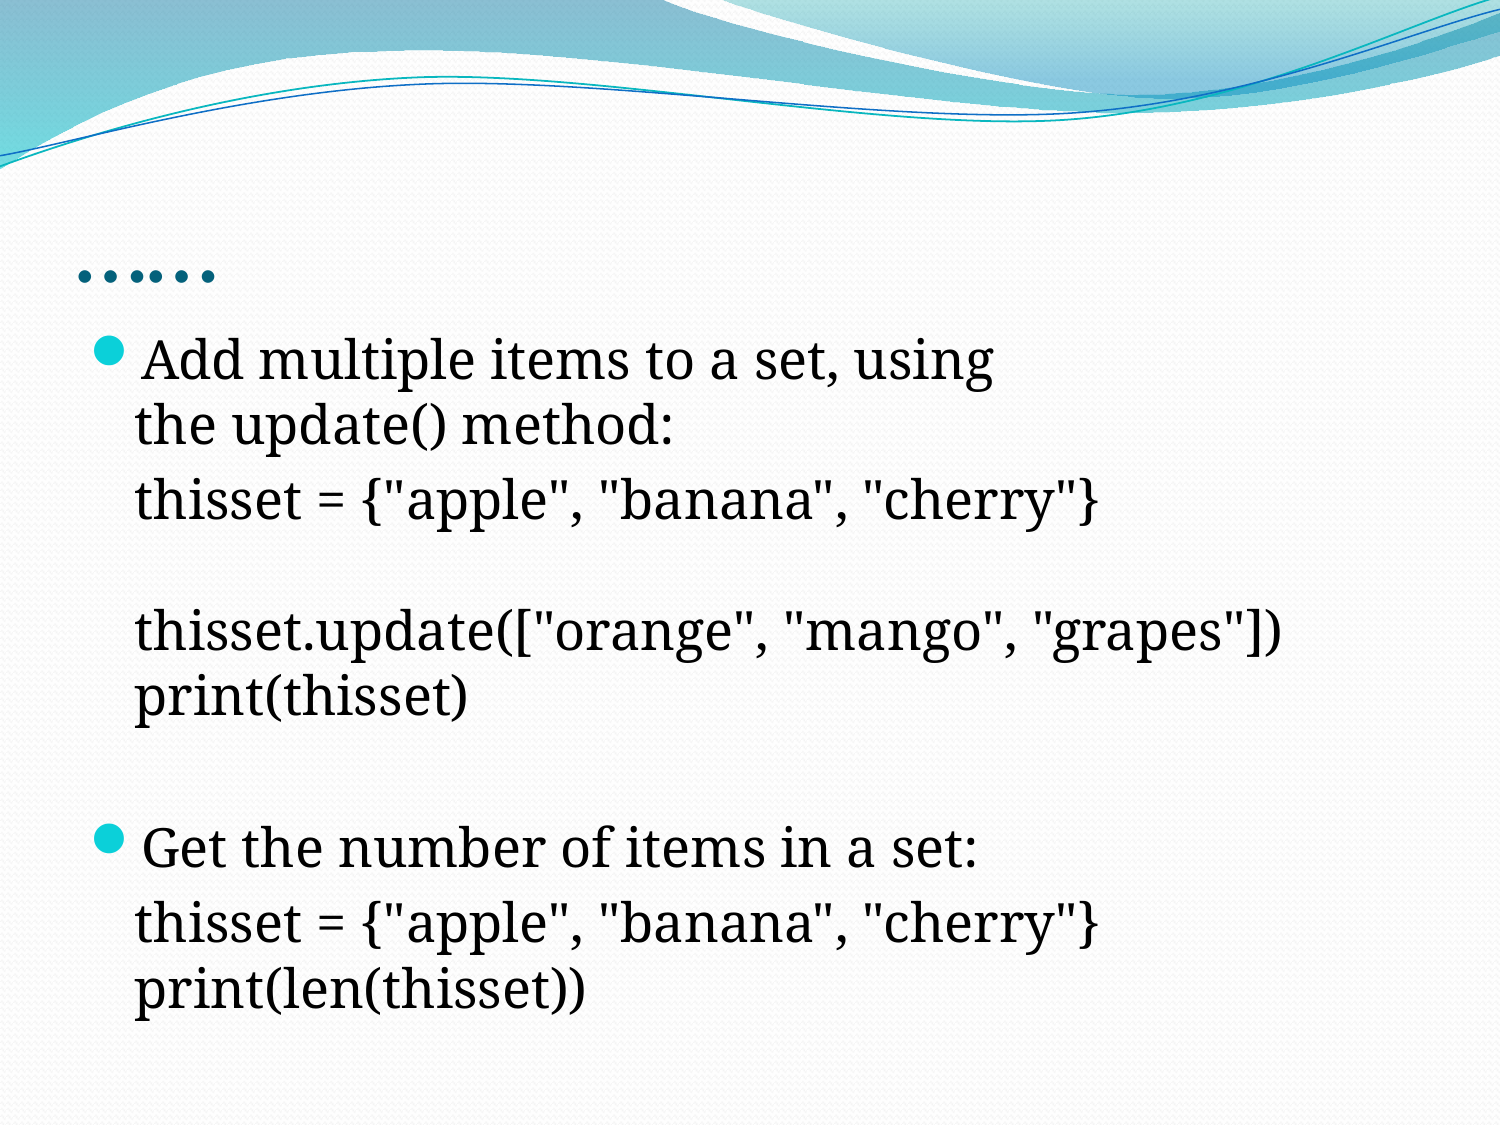

# ……
Add multiple items to a set, using the update() method:
	thisset = {"apple", "banana", "cherry"}
thisset.update(["orange", "mango", "grapes"])
print(thisset)

Get the number of items in a set:
	thisset = {"apple", "banana", "cherry"}
print(len(thisset))